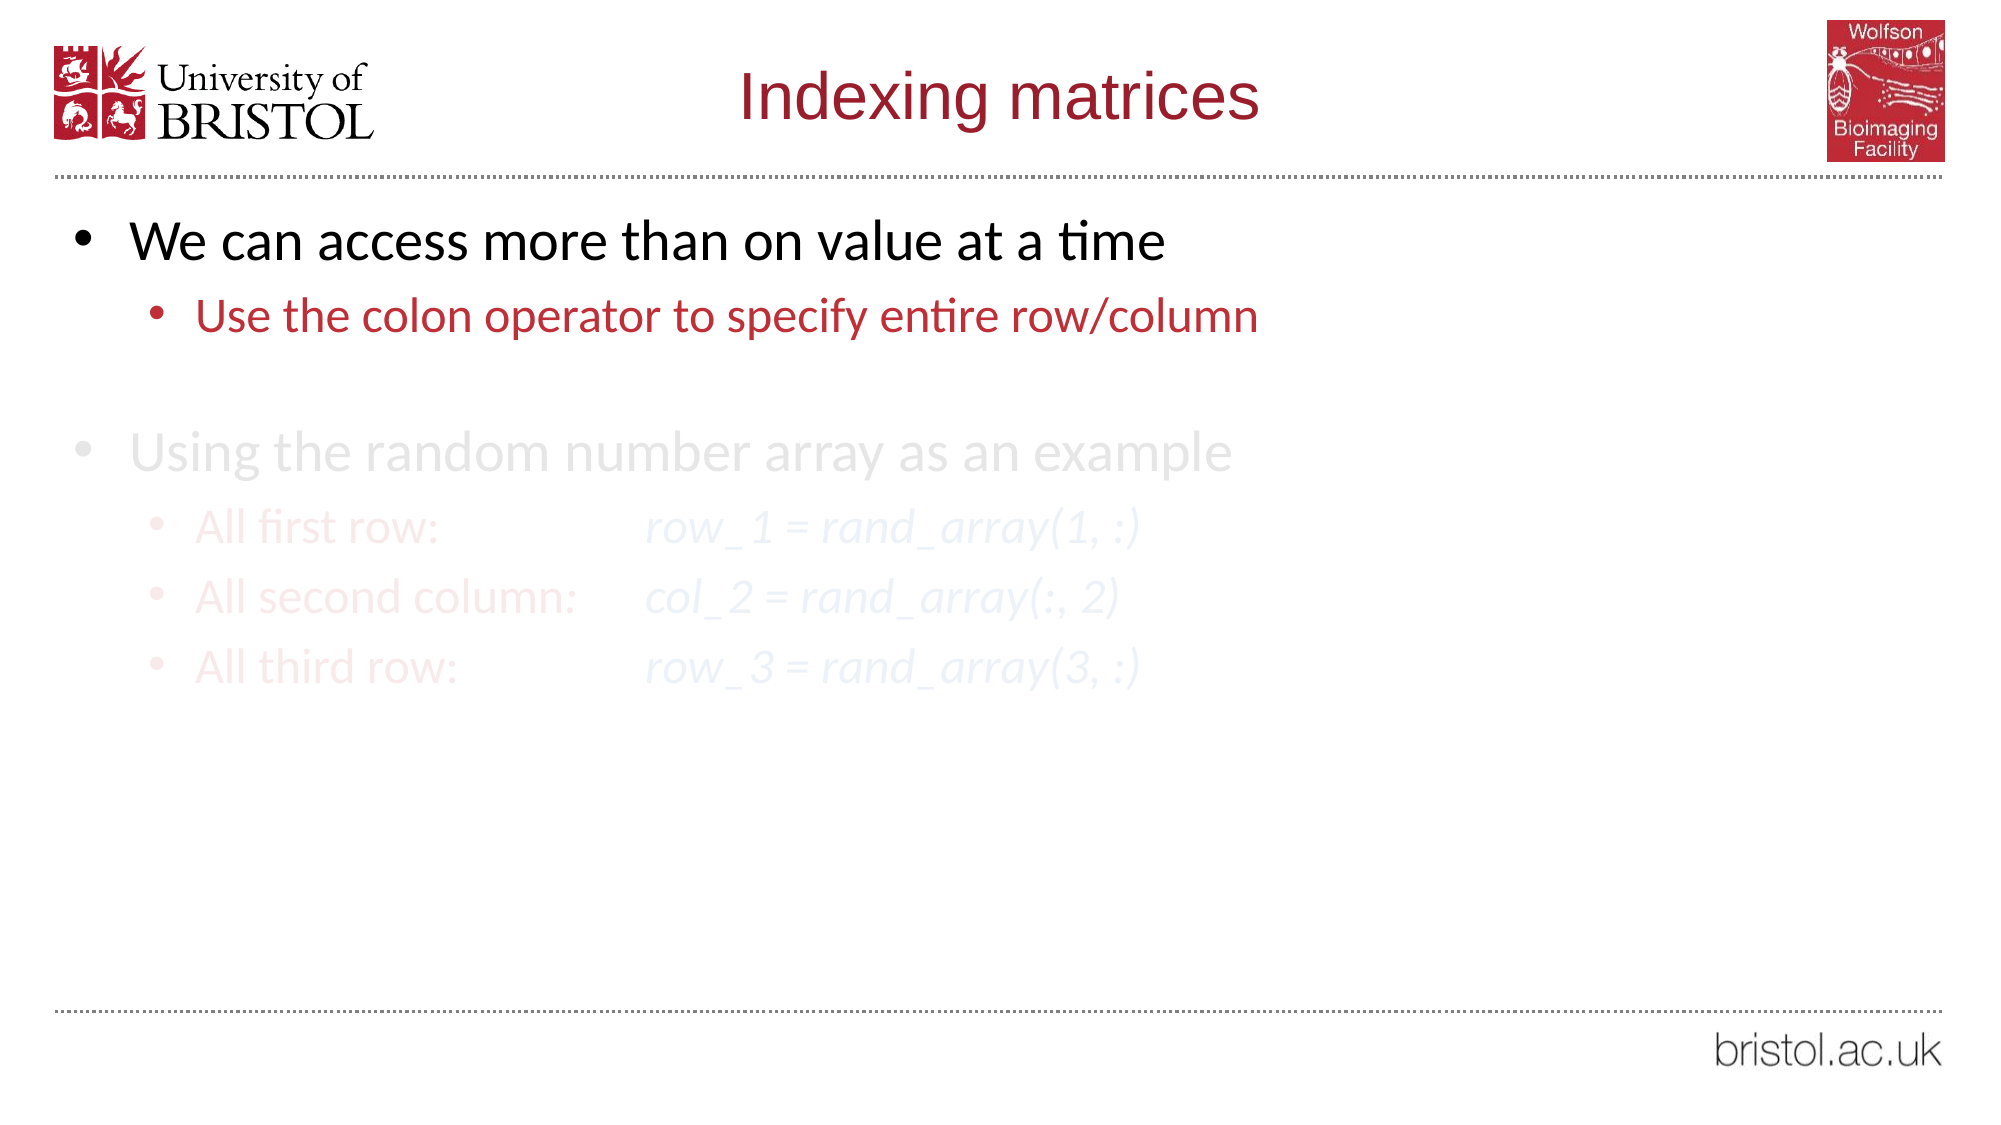

# Indexing matrices
We can access more than on value at a time
Use the colon operator to specify entire row/column

Using the random number array as an example
All first row:    		row_1 = rand_array(1, :)
All second column:	col_2 = rand_array(:, 2)
All third row:		row_3 = rand_array(3, :)